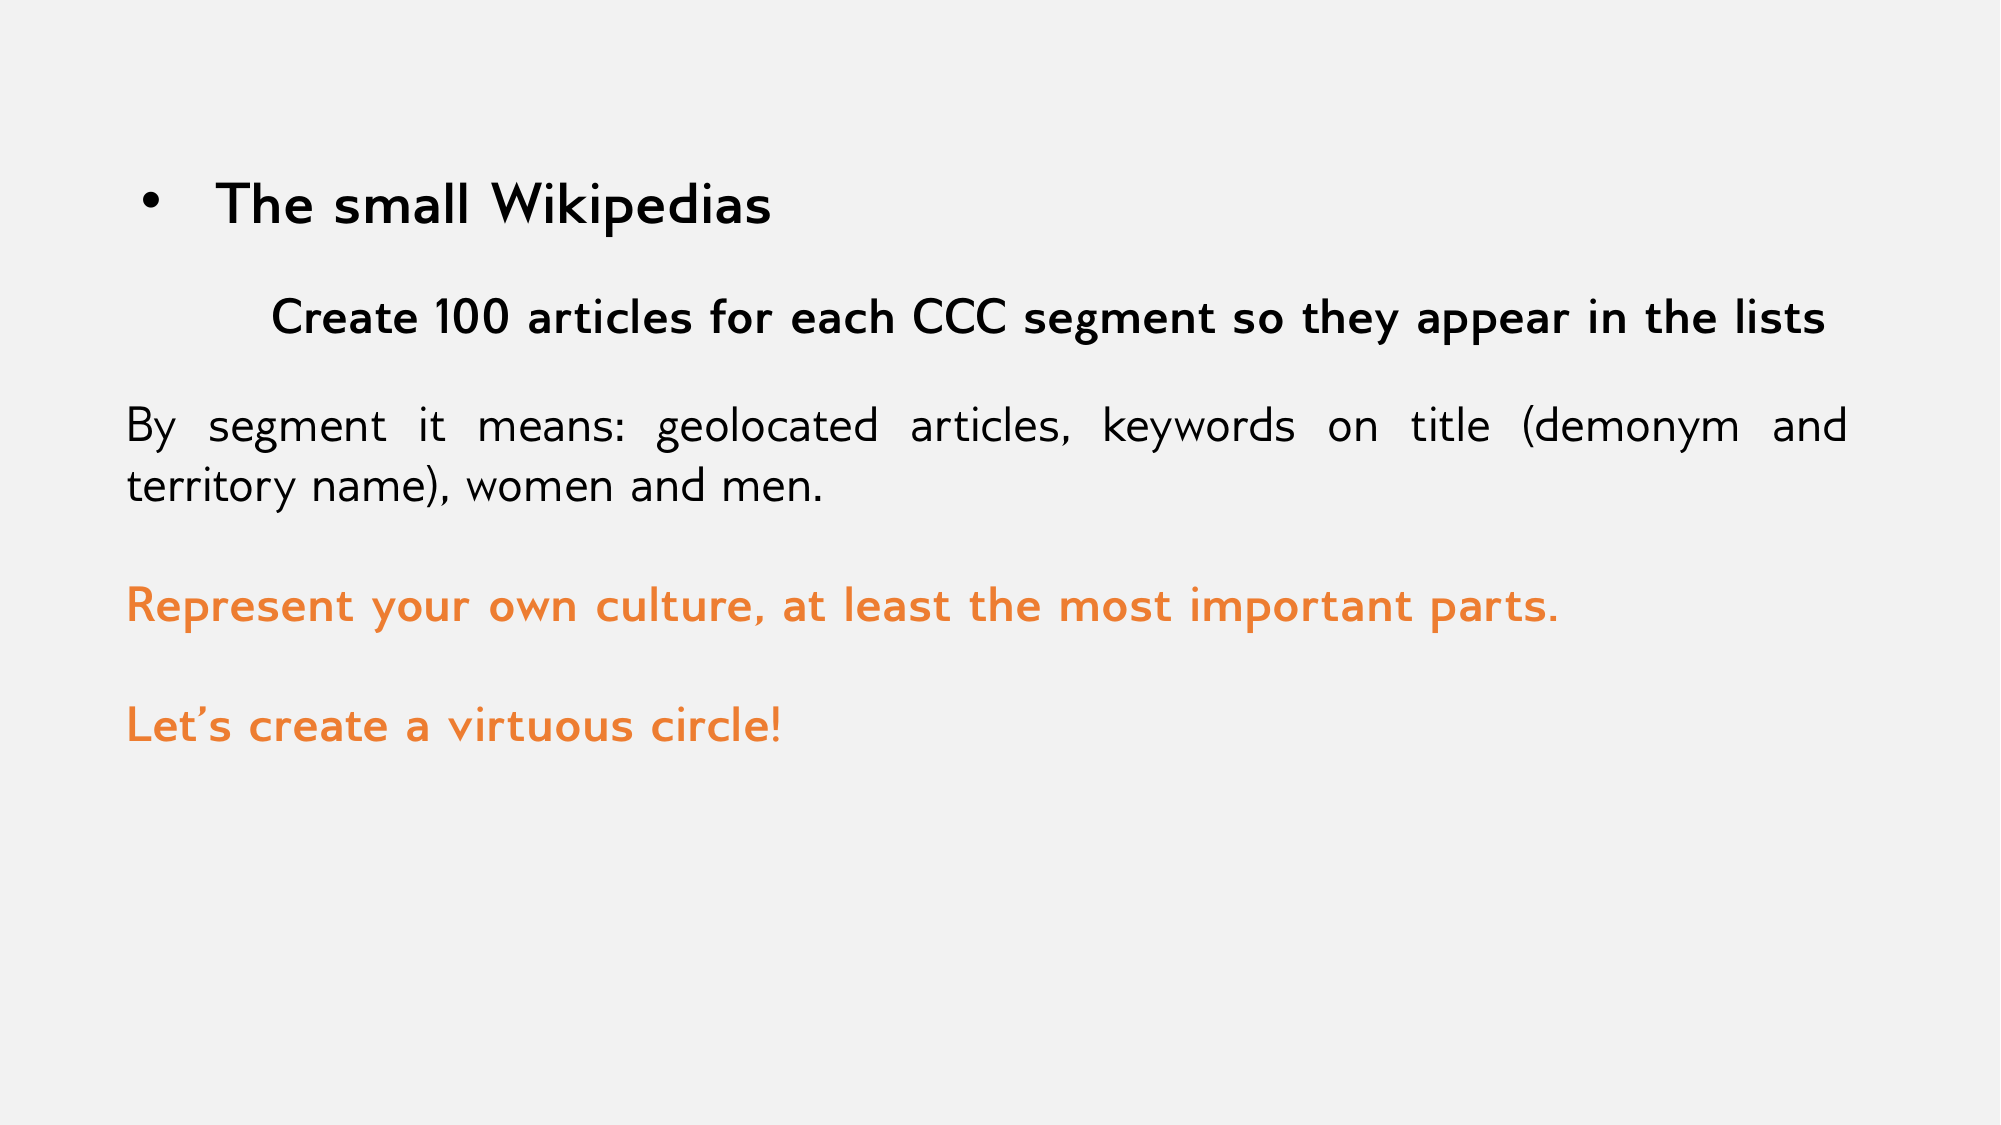

The small Wikipedias
Create 100 articles for each CCC segment so they appear in the lists
By segment it means: geolocated articles, keywords on title (demonym and territory name), women and men.

Represent your own culture, at least the most important parts.

Let’s create a virtuous circle!